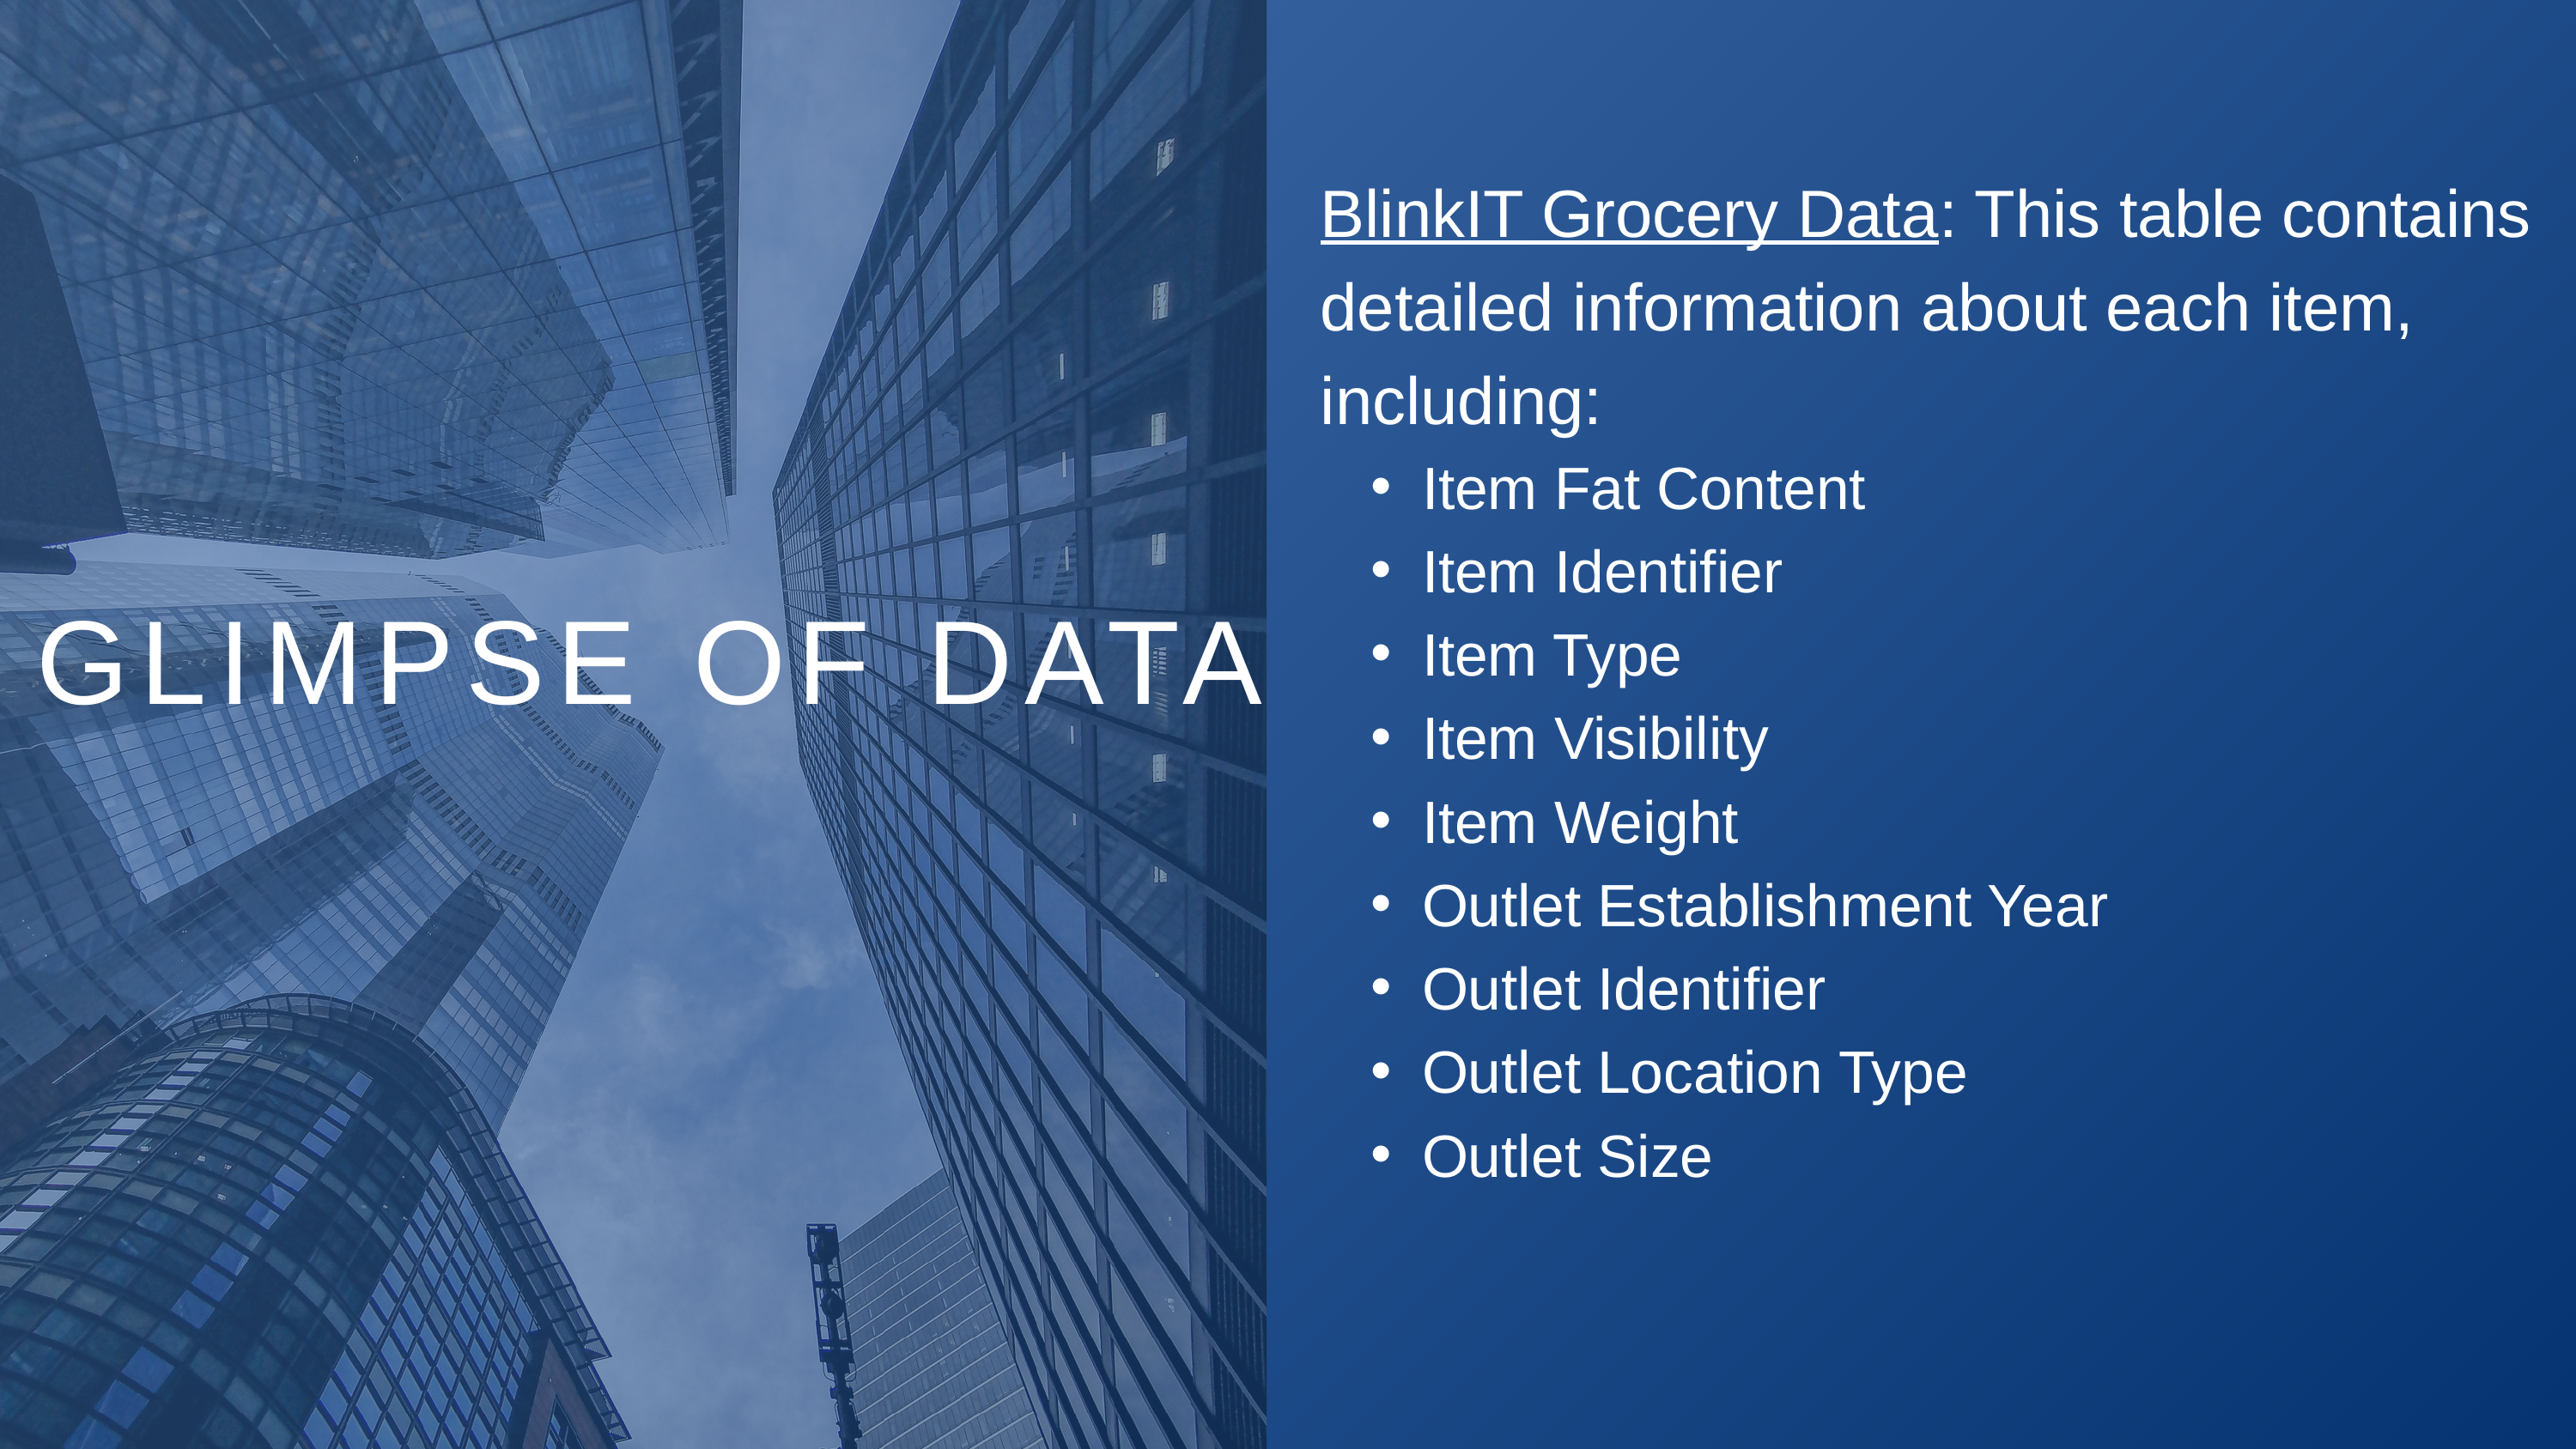

BlinkIT Grocery Data: This table contains detailed information about each item, including:
Item Fat Content
Item Identifier
Item Type
Item Visibility
Item Weight
Outlet Establishment Year
Outlet Identifier
Outlet Location Type
Outlet Size

GLIMPSE OF DATA